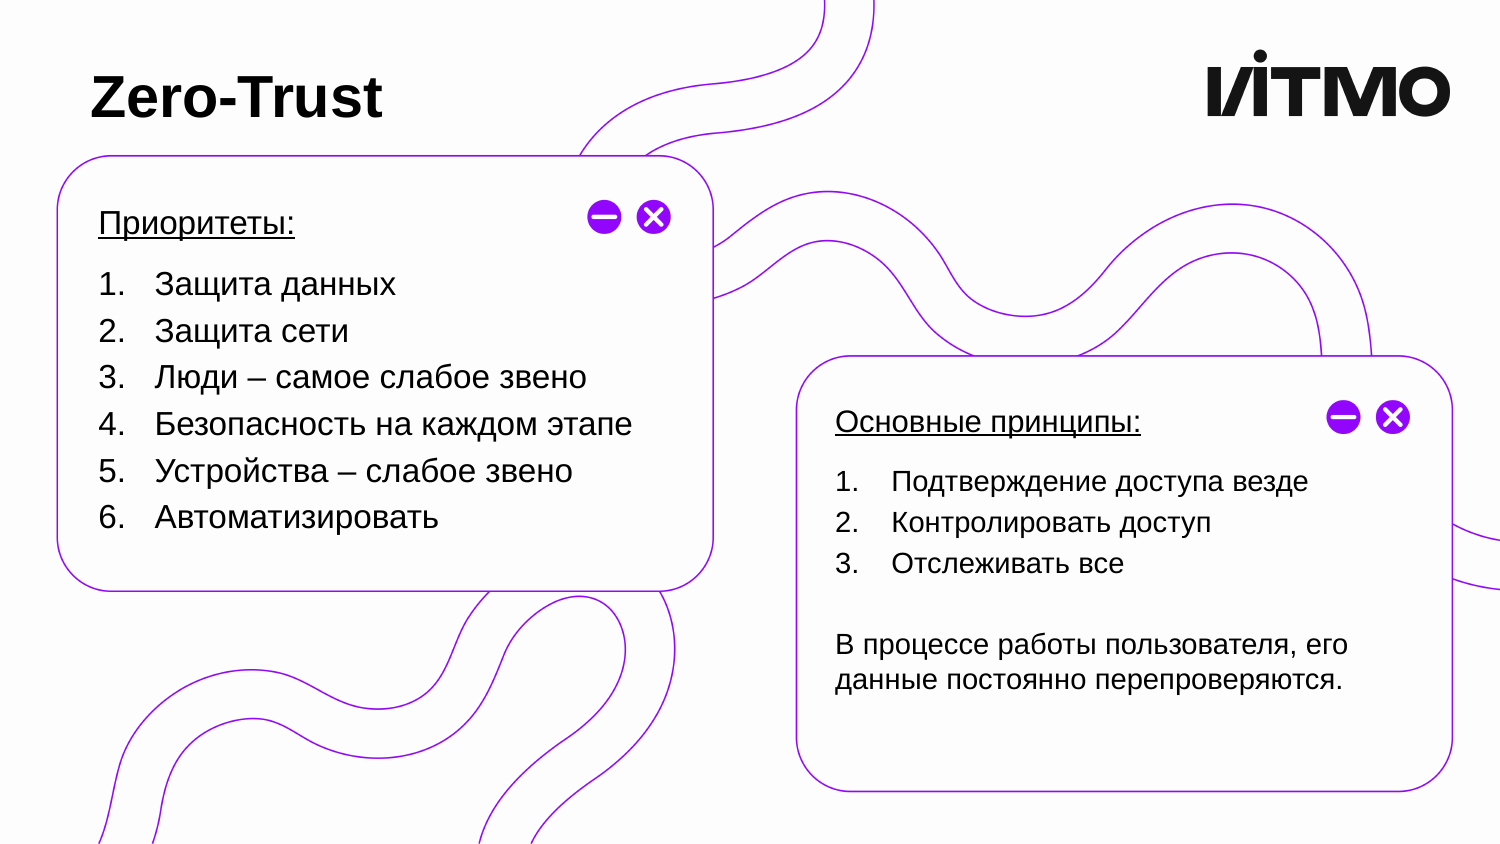

# Zero-Trust
Приоритеты:
Защита данных
Защита сети
Люди – самое слабое звено
Безопасность на каждом этапе
Устройства – слабое звено
Автоматизировать
Основные принципы:
Подтверждение доступа везде
Контролировать доступ
Отслеживать все

В процессе работы пользователя, его данные постоянно перепроверяются.